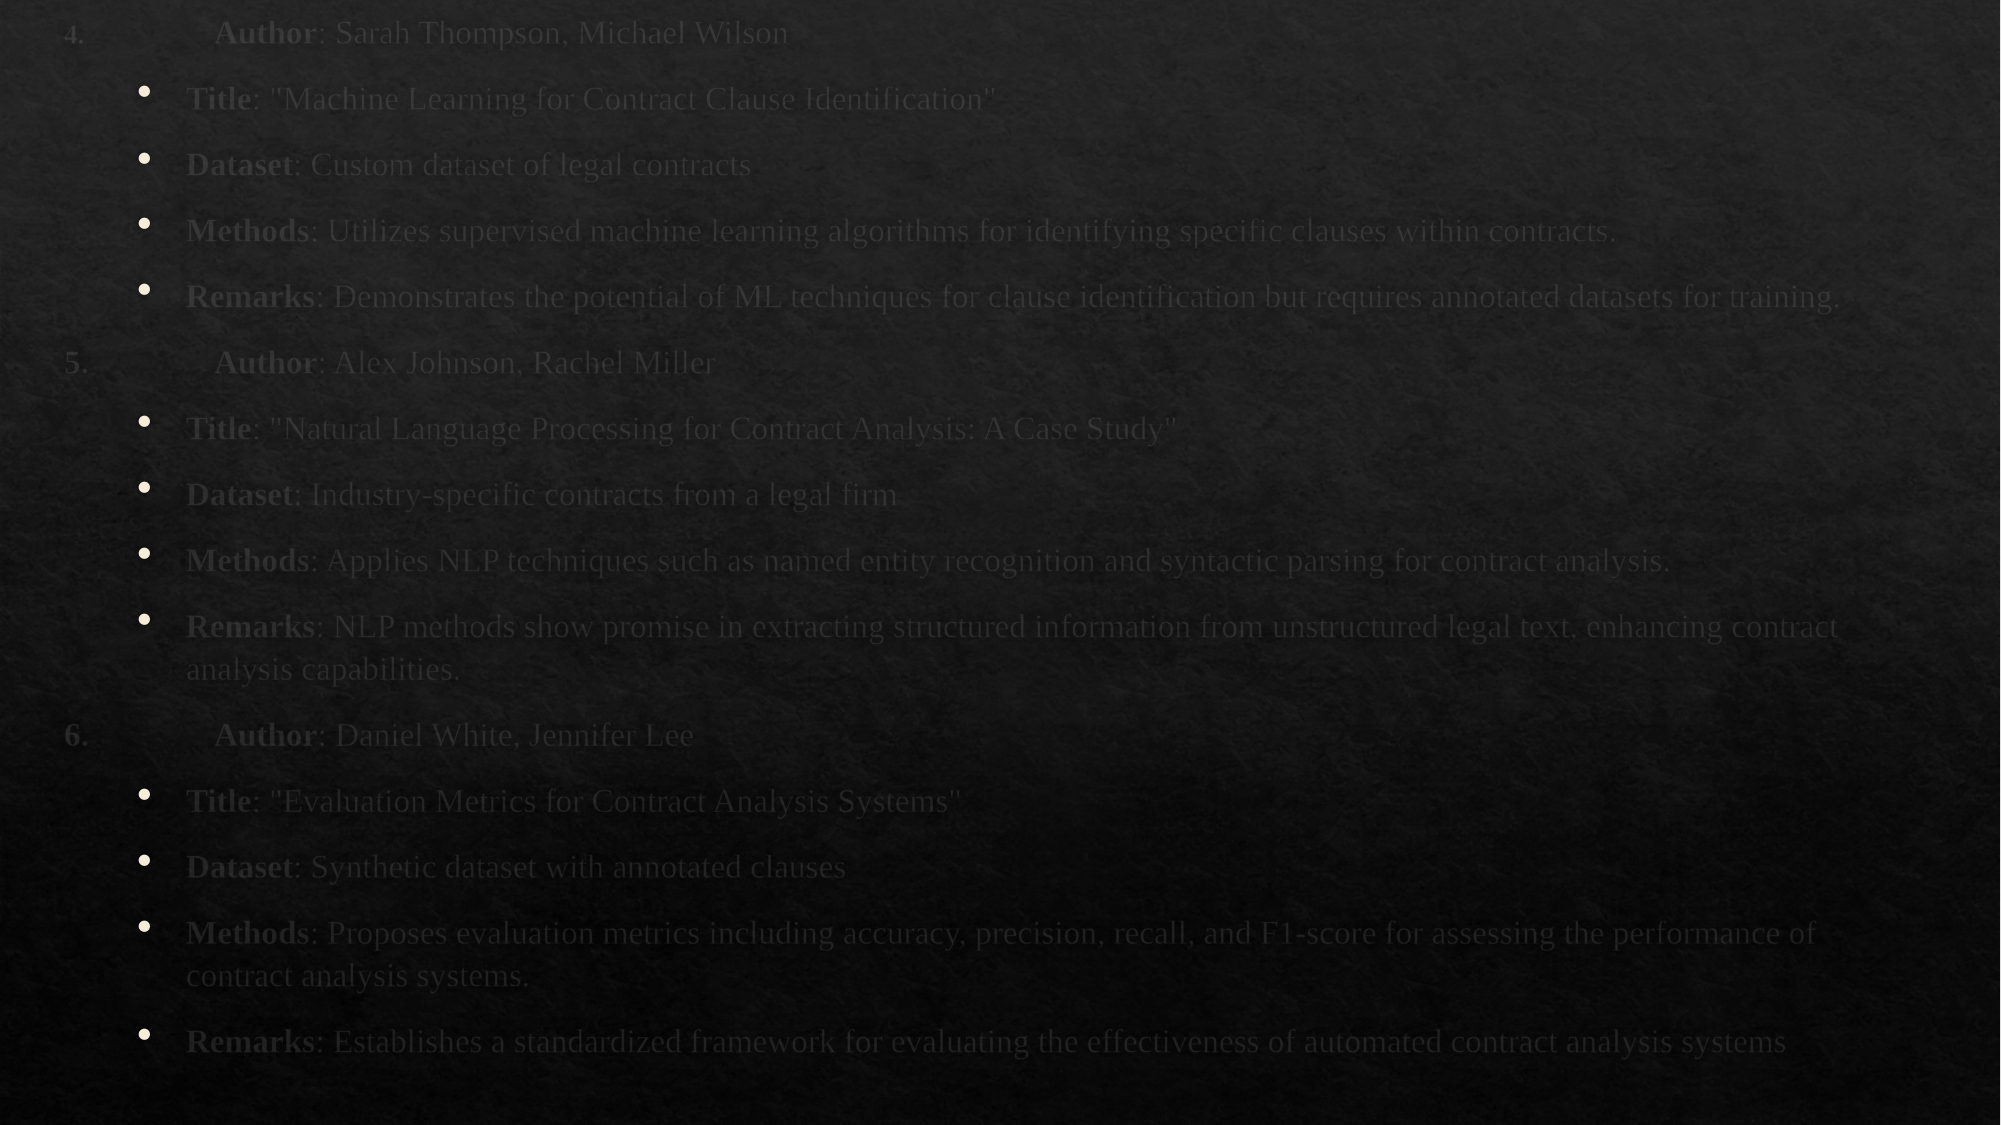

4. 	Author: Sarah Thompson, Michael Wilson
Title: "Machine Learning for Contract Clause Identification"
Dataset: Custom dataset of legal contracts
Methods: Utilizes supervised machine learning algorithms for identifying specific clauses within contracts.
Remarks: Demonstrates the potential of ML techniques for clause identification but requires annotated datasets for training.
5. 	Author: Alex Johnson, Rachel Miller
Title: "Natural Language Processing for Contract Analysis: A Case Study"
Dataset: Industry-specific contracts from a legal firm
Methods: Applies NLP techniques such as named entity recognition and syntactic parsing for contract analysis.
Remarks: NLP methods show promise in extracting structured information from unstructured legal text, enhancing contract analysis capabilities.
6.	Author: Daniel White, Jennifer Lee
Title: "Evaluation Metrics for Contract Analysis Systems"
Dataset: Synthetic dataset with annotated clauses
Methods: Proposes evaluation metrics including accuracy, precision, recall, and F1-score for assessing the performance of contract analysis systems.
Remarks: Establishes a standardized framework for evaluating the effectiveness of automated contract analysis systems